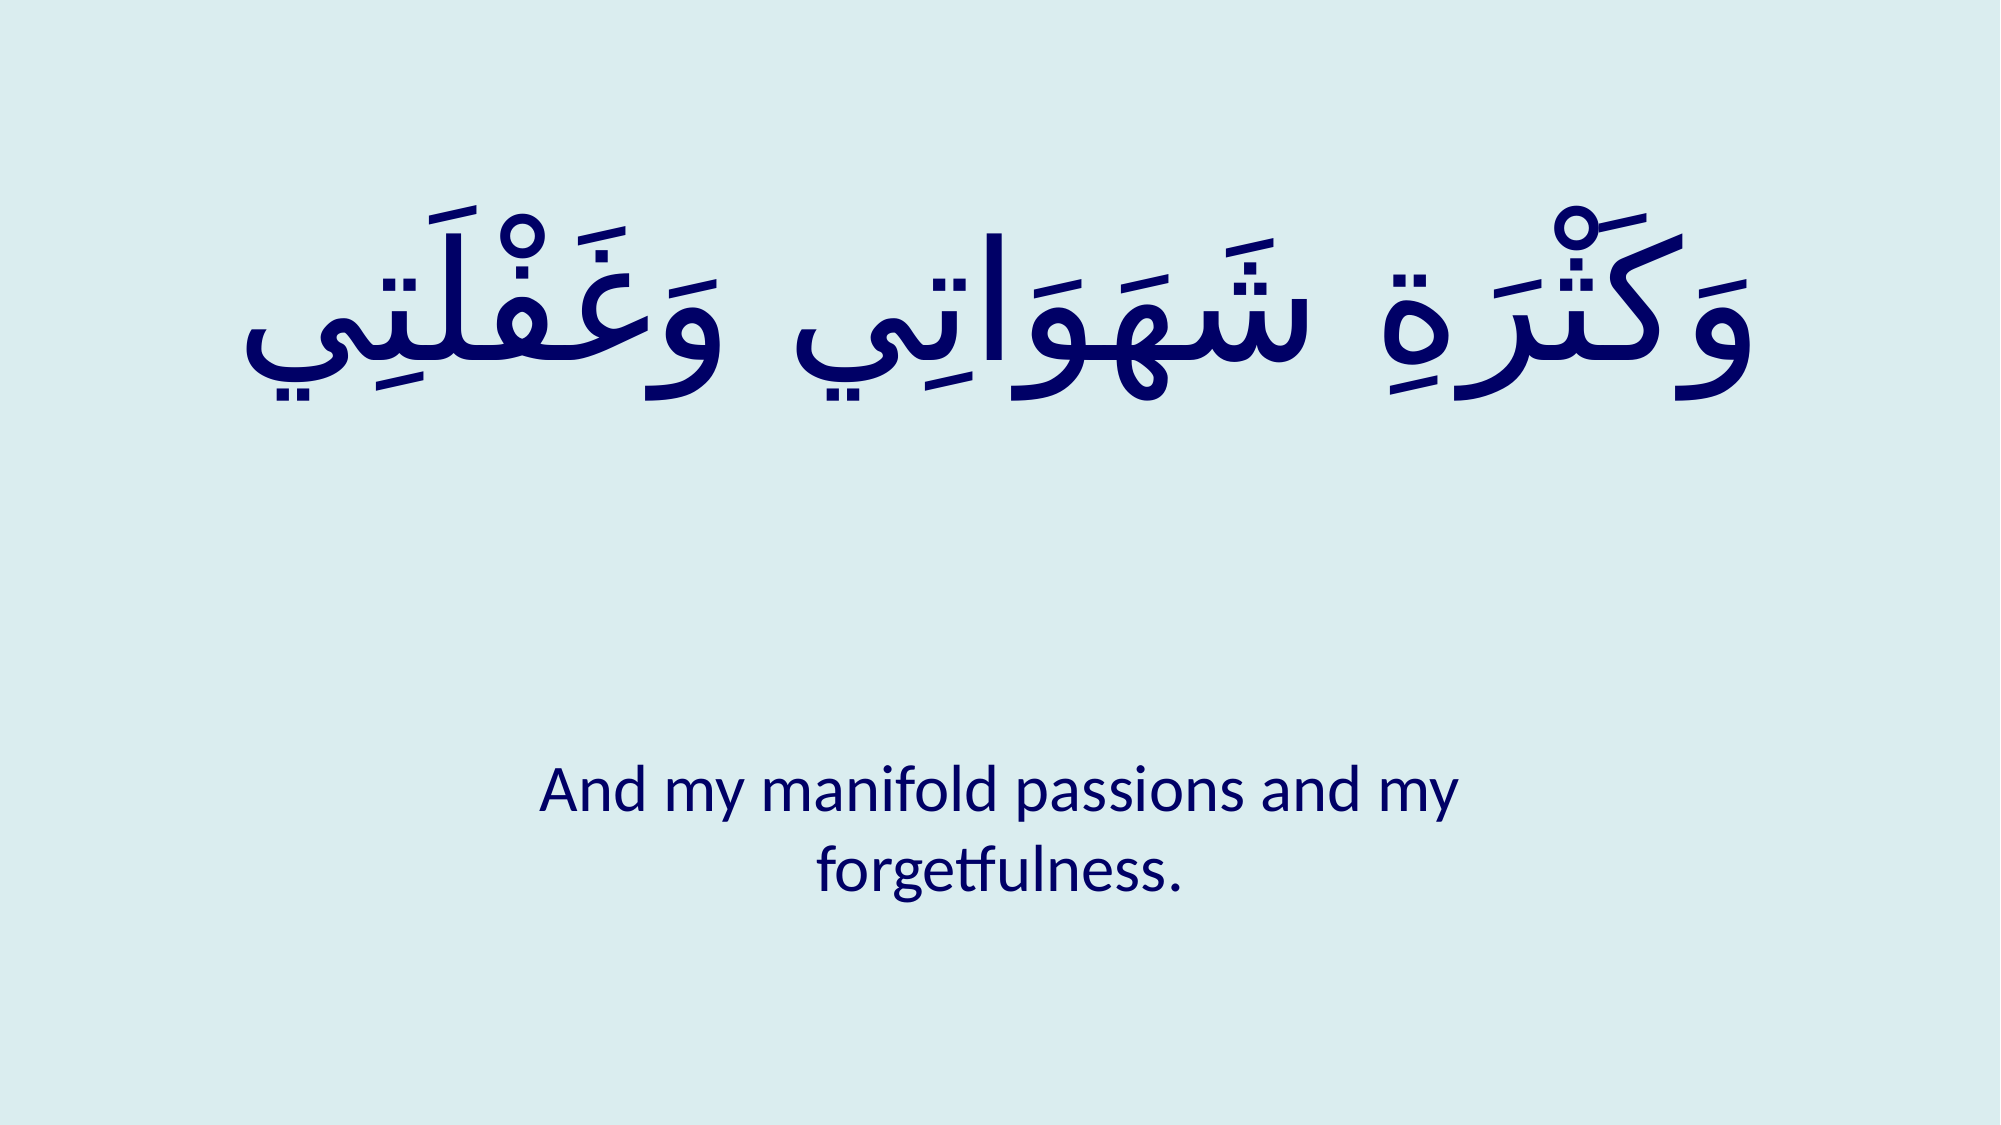

# وَكَثْرَةِ شَهَوَاتِي وَغَفْلَتِي
And my manifold passions and my forgetfulness.